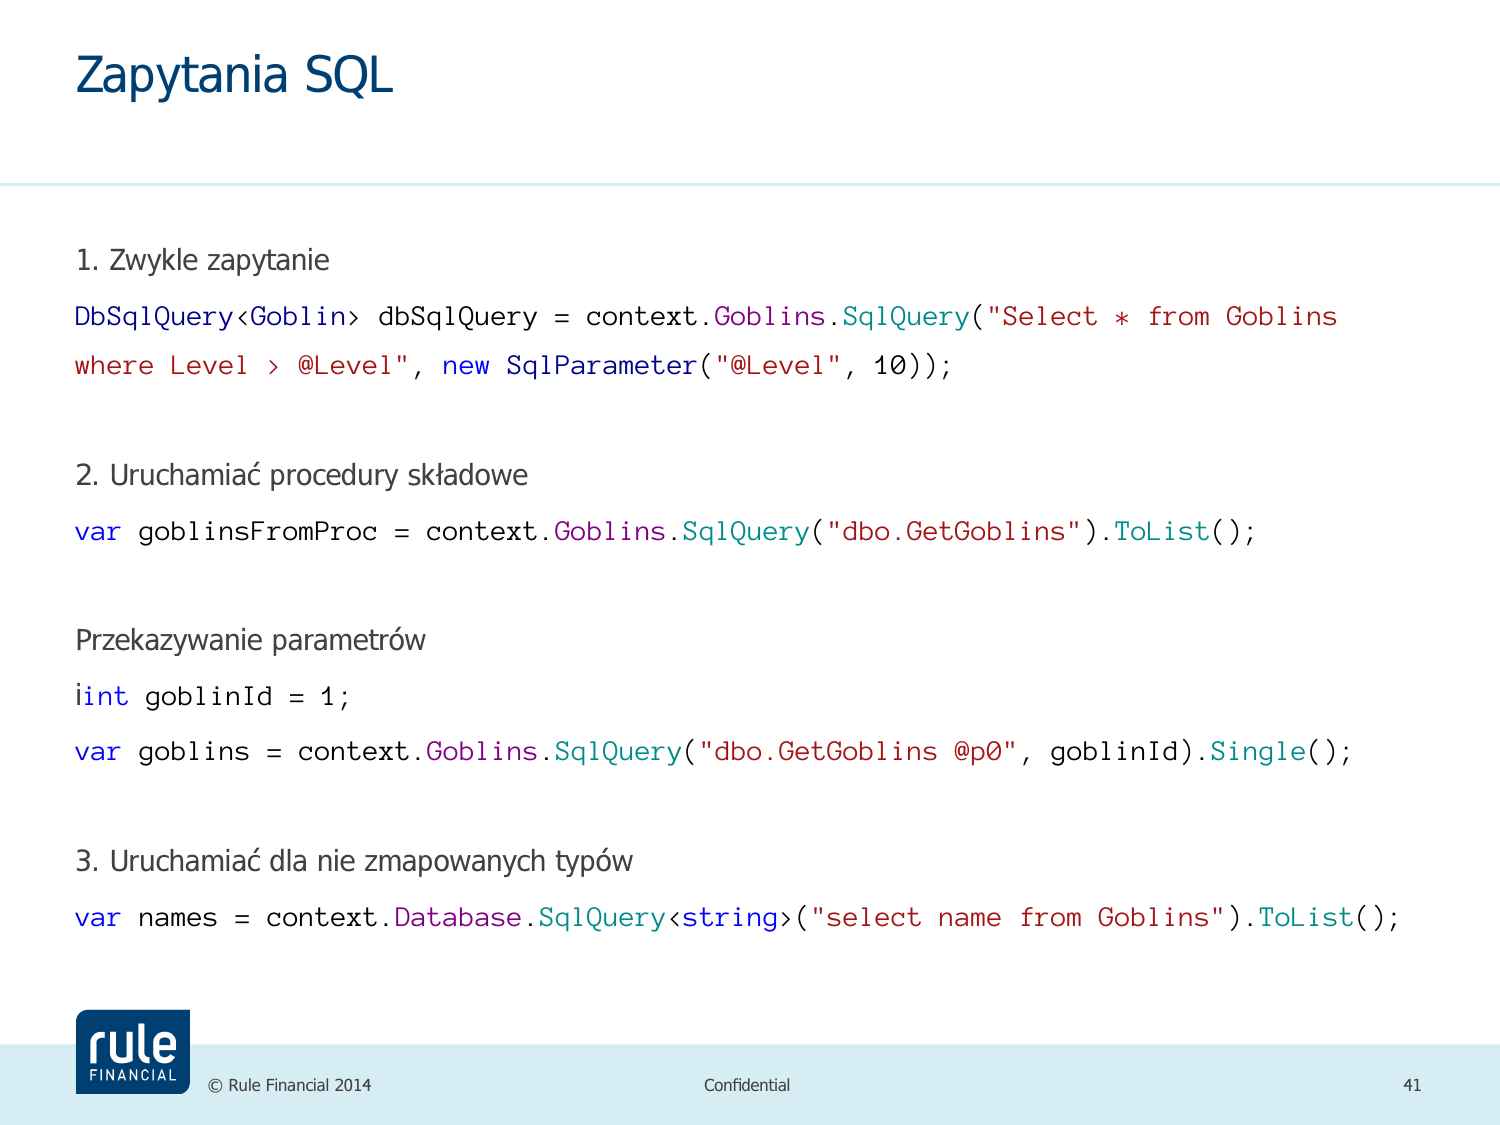

# Zapytania SQL
1. Zwykle zapytanie
DbSqlQuery<Goblin> dbSqlQuery = context.Goblins.SqlQuery("Select * from Goblins where Level > @Level", new SqlParameter("@Level", 10));

2. Uruchamiać procedury składowe
var goblinsFromProc = context.Goblins.SqlQuery("dbo.GetGoblins").ToList();

Przekazywanie parametrów
iint goblinId = 1;
var goblins = context.Goblins.SqlQuery("dbo.GetGoblins @p0", goblinId).Single();

3. Uruchamiać dla nie zmapowanych typów
var names = context.Database.SqlQuery<string>("select name from Goblins").ToList();